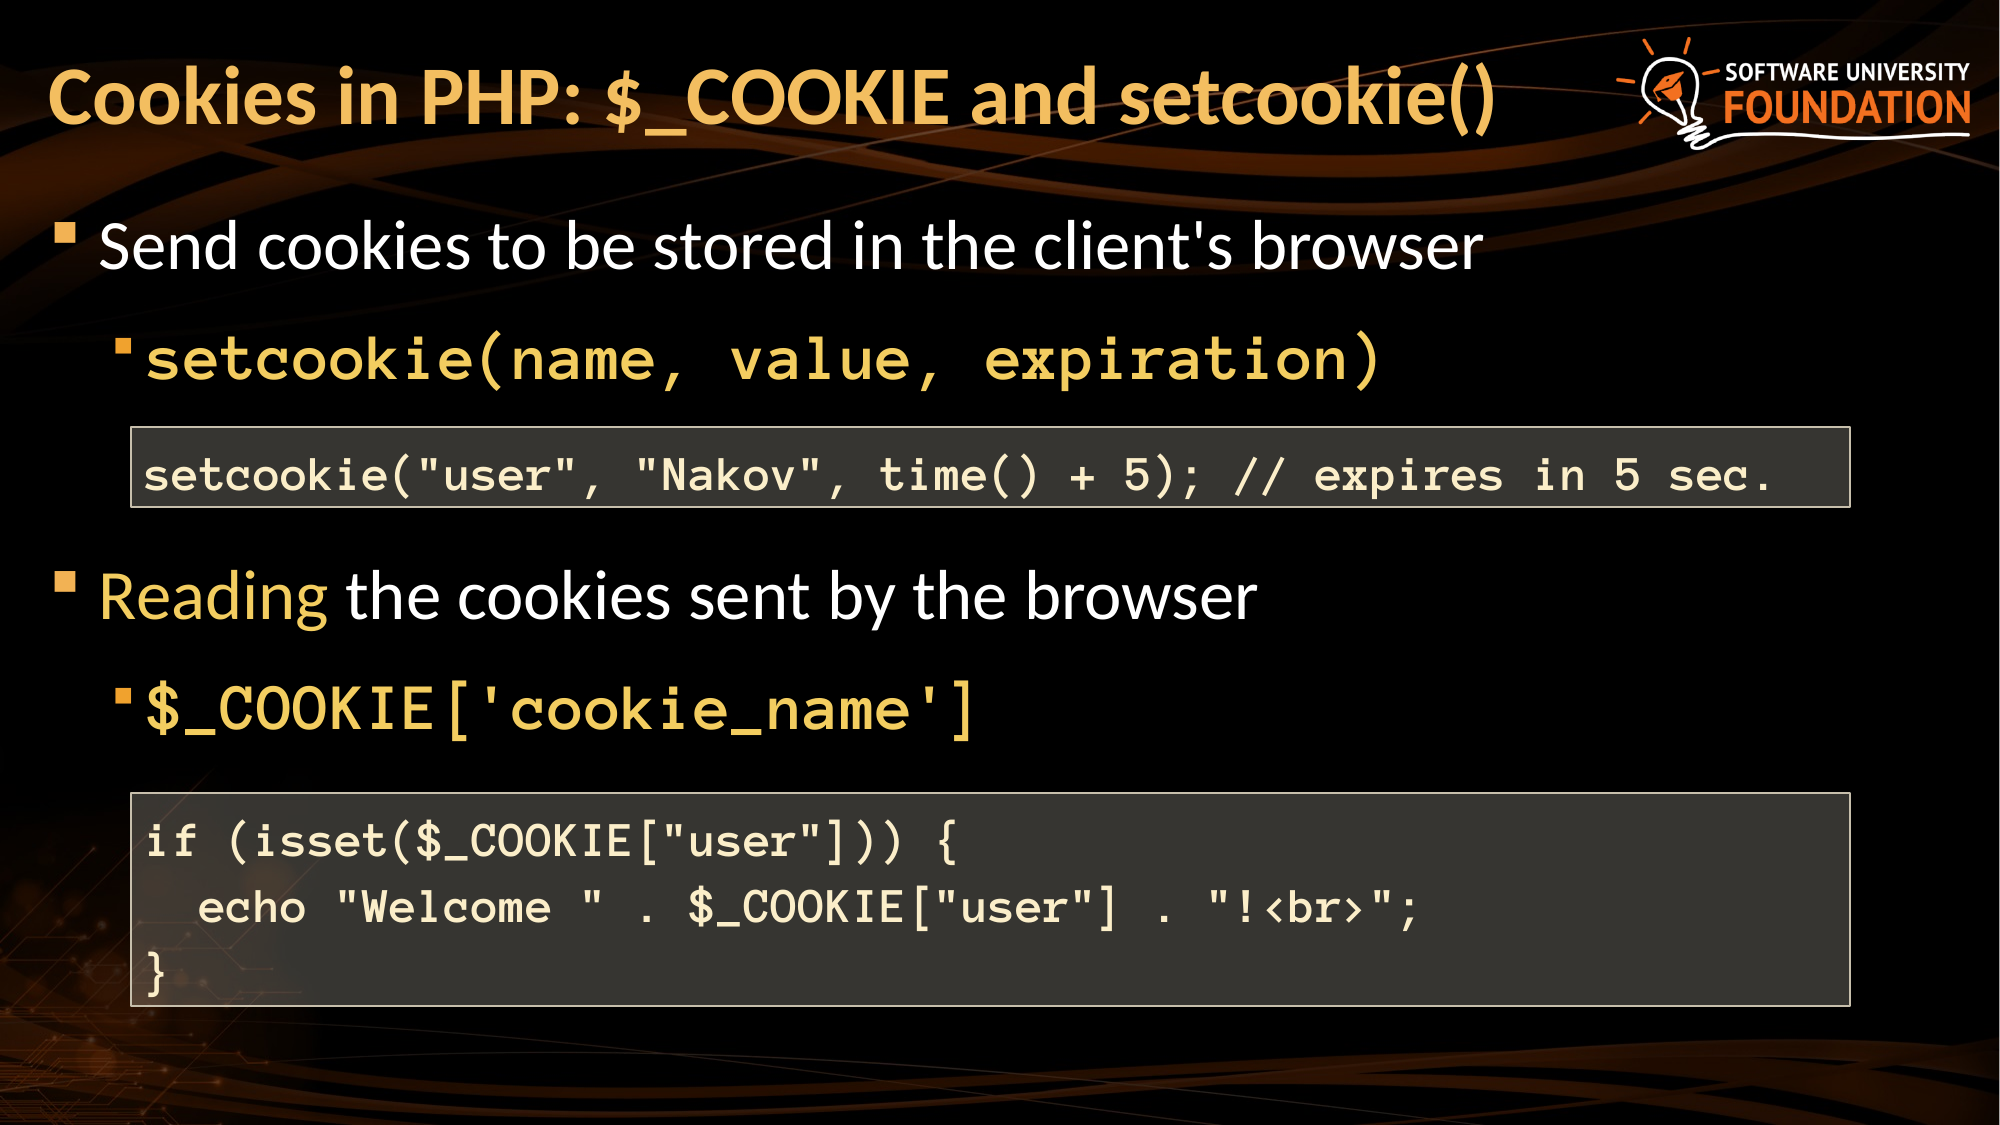

# Cookies in PHP: $_COOKIE and setcookie()
Send cookies to be stored in the client's browser
setcookie(name, value, expiration)

Reading the cookies sent by the browser
$_COOKIE['cookie_name']
setcookie("user", "Nakov", time() + 5); // expires in 5 sec.
if (isset($_COOKIE["user"])) {
  echo "Welcome " . $_COOKIE["user"] . "!<br>";
}